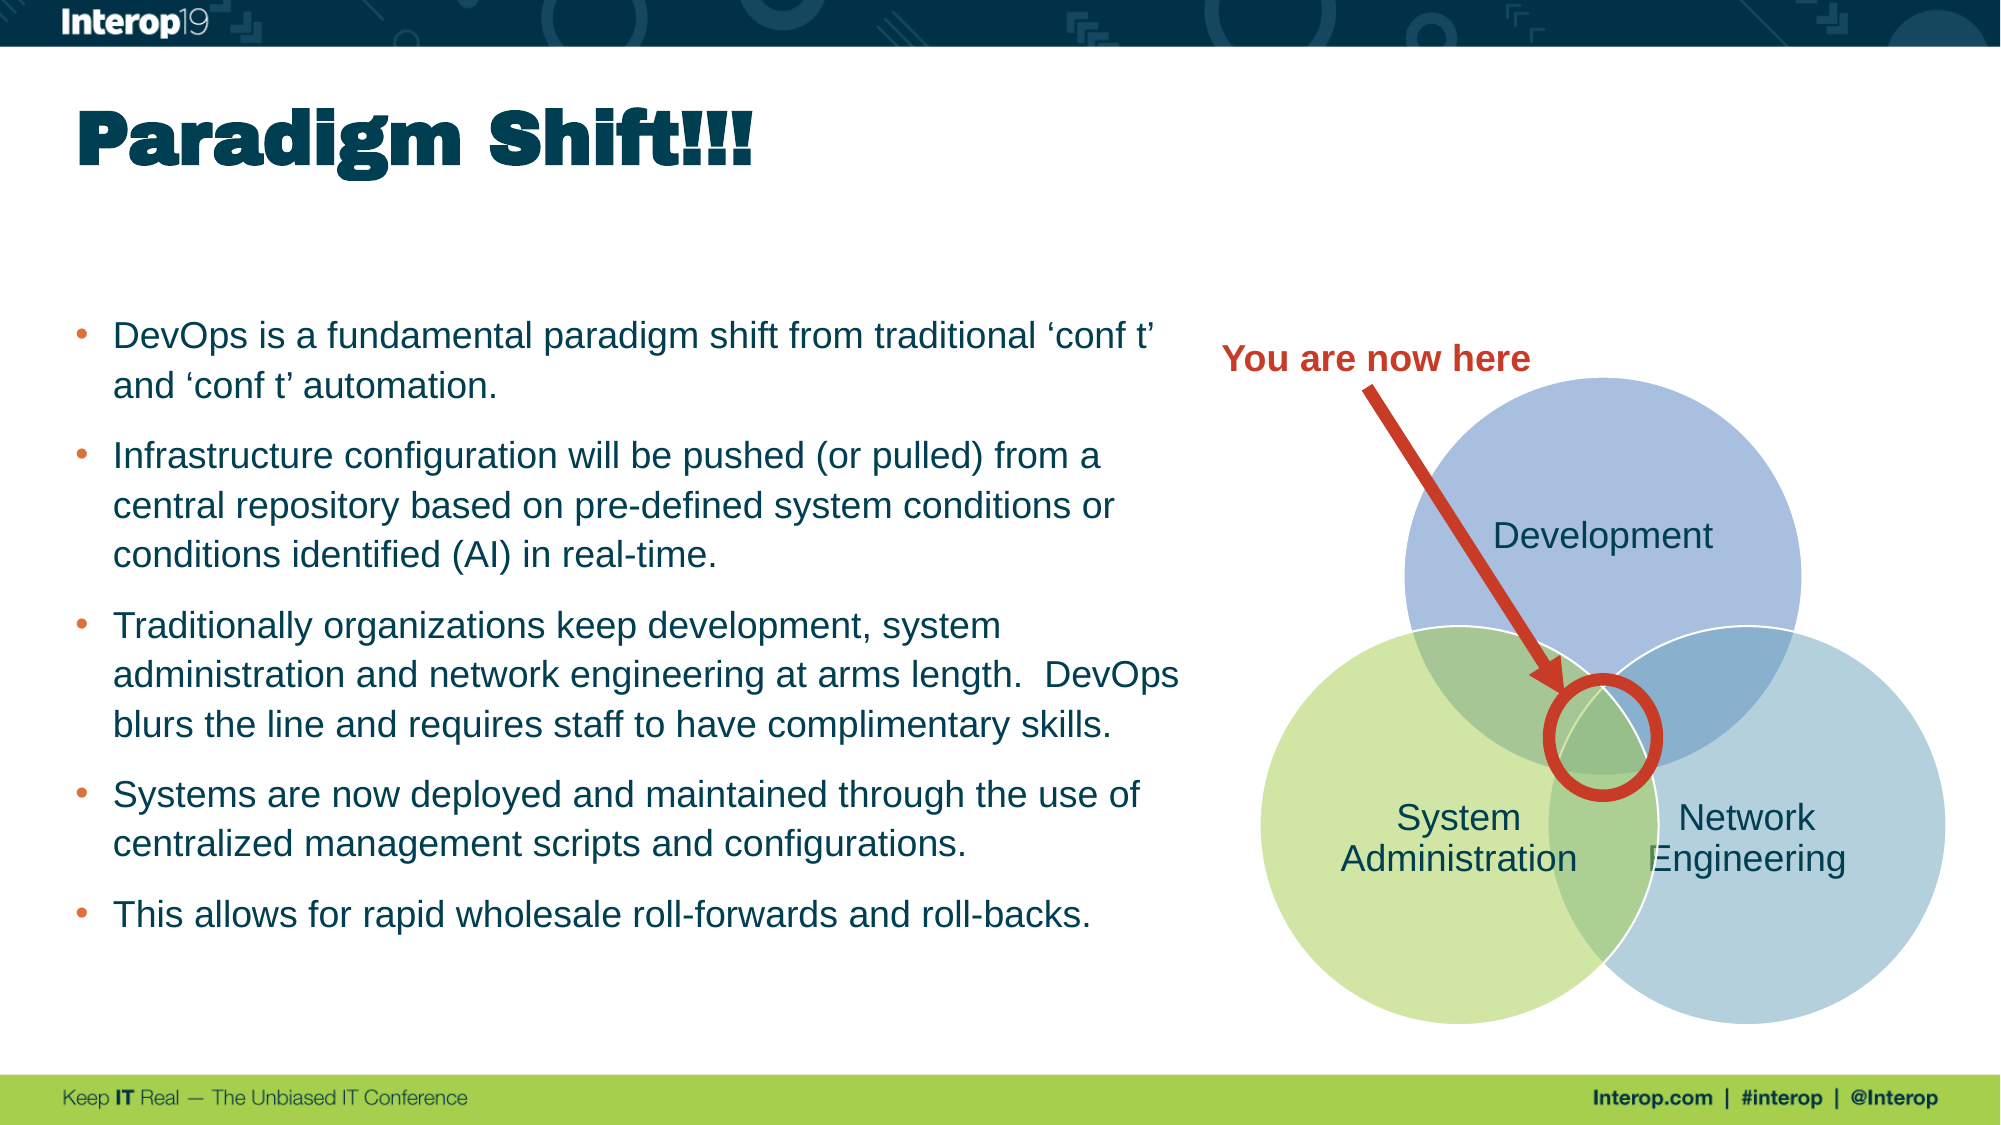

# Paradigm Shift!!!
DevOps is a fundamental paradigm shift from traditional ‘conf t’ and ‘conf t’ automation.
Infrastructure configuration will be pushed (or pulled) from a central repository based on pre-defined system conditions or conditions identified (AI) in real-time.
Traditionally organizations keep development, system administration and network engineering at arms length.  DevOps blurs the line and requires staff to have complimentary skills.
Systems are now deployed and maintained through the use of centralized management scripts and configurations.
This allows for rapid wholesale roll-forwards and roll-backs.
You are now here
Development
Network Engineering
System Administration